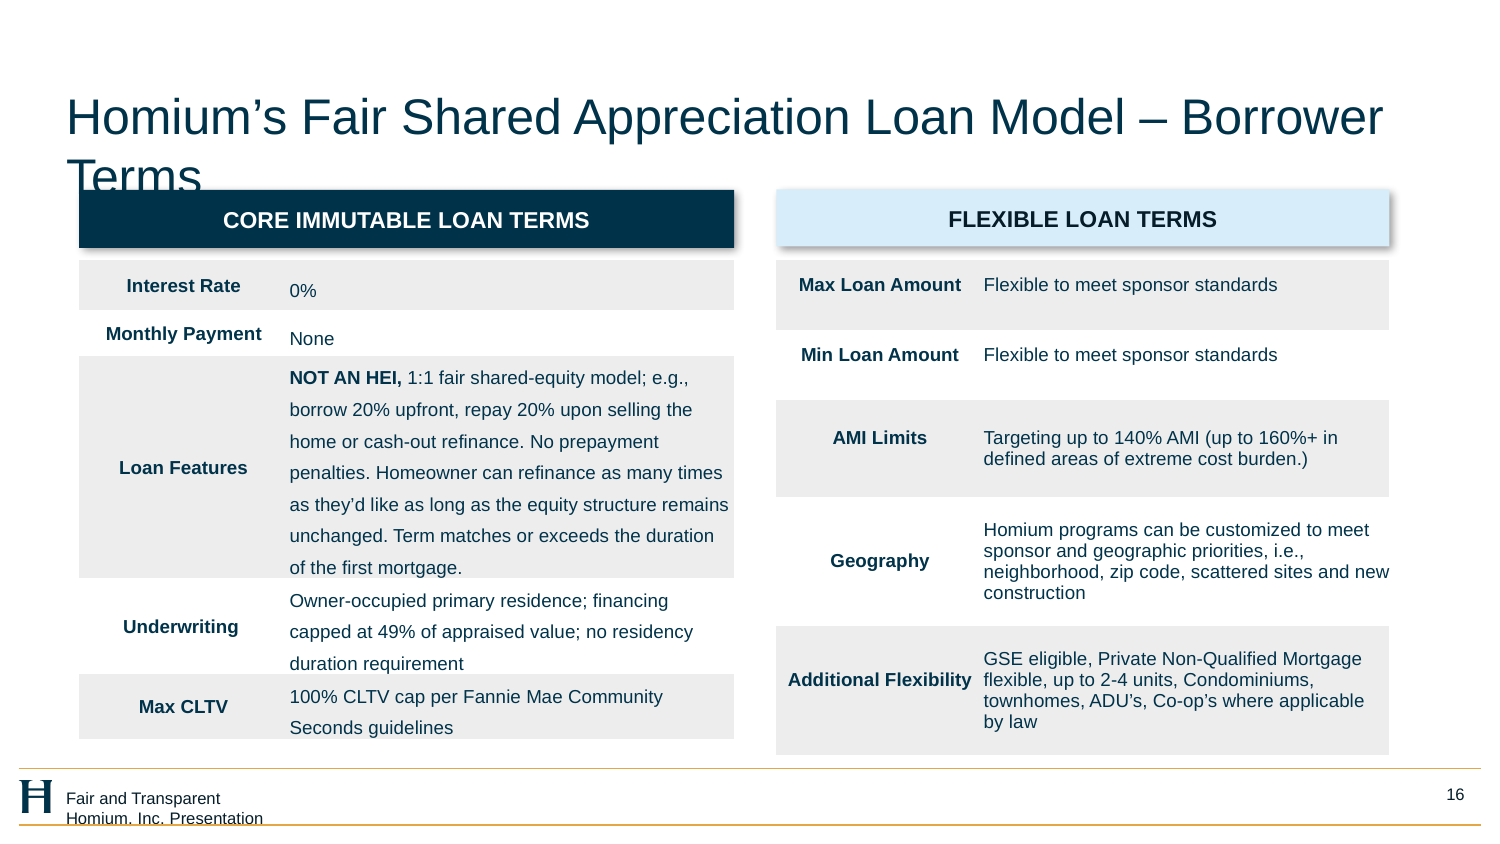

# Homium’s Fair Shared Appreciation Loan Model – Borrower Terms
FLEXIBLE LOAN TERMS
CORE IMMUTABLE LOAN TERMS
| Max Loan Amount | Flexible to meet sponsor standards |
| --- | --- |
| Min Loan Amount | Flexible to meet sponsor standards |
| AMI Limits | Targeting up to 140% AMI (up to 160%+ in defined areas of extreme cost burden.) |
| Geography | Homium programs can be customized to meet sponsor and geographic priorities, i.e., neighborhood, zip code, scattered sites and new construction |
| Additional Flexibility | GSE eligible, Private Non-Qualified Mortgage flexible, up to 2-4 units, Condominiums, townhomes, ADU’s, Co-op’s where applicable by law |
| Interest Rate | 0% |
| --- | --- |
| Monthly Payment | None |
| Loan Features | NOT AN HEI, 1:1 fair shared-equity model; e.g., borrow 20% upfront, repay 20% upon selling the home or cash-out refinance. No prepayment penalties. Homeowner can refinance as many times as they’d like as long as the equity structure remains unchanged. Term matches or exceeds the duration of the first mortgage. |
| Underwriting | Owner-occupied primary residence; financing capped at 49% of appraised value; no residency duration requirement |
| Max CLTV | 100% CLTV cap per Fannie Mae Community Seconds guidelines |
16